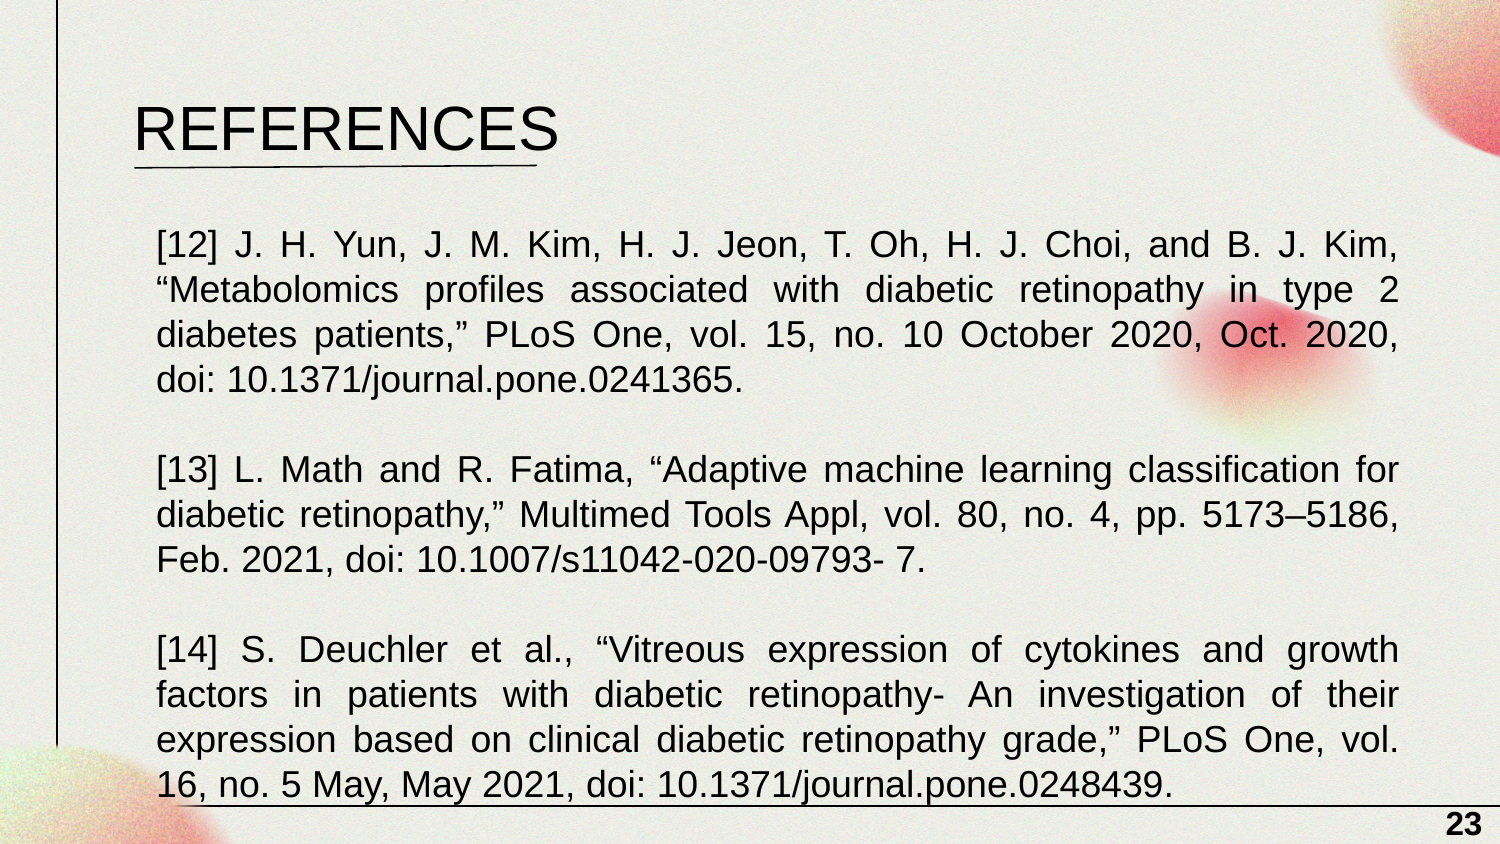

# REFERENCES

[12] J. H. Yun, J. M. Kim, H. J. Jeon, T. Oh, H. J. Choi, and B. J. Kim, “Metabolomics profiles associated with diabetic retinopathy in type 2 diabetes patients,” PLoS One, vol. 15, no. 10 October 2020, Oct. 2020, doi: 10.1371/journal.pone.0241365.

[13] L. Math and R. Fatima, “Adaptive machine learning classification for diabetic retinopathy,” Multimed Tools Appl, vol. 80, no. 4, pp. 5173–5186, Feb. 2021, doi: 10.1007/s11042-020-09793- 7.

[14] S. Deuchler et al., “Vitreous expression of cytokines and growth factors in patients with diabetic retinopathy- An investigation of their expression based on clinical diabetic retinopathy grade,” PLoS One, vol. 16, no. 5 May, May 2021, doi: 10.1371/journal.pone.0248439.

23